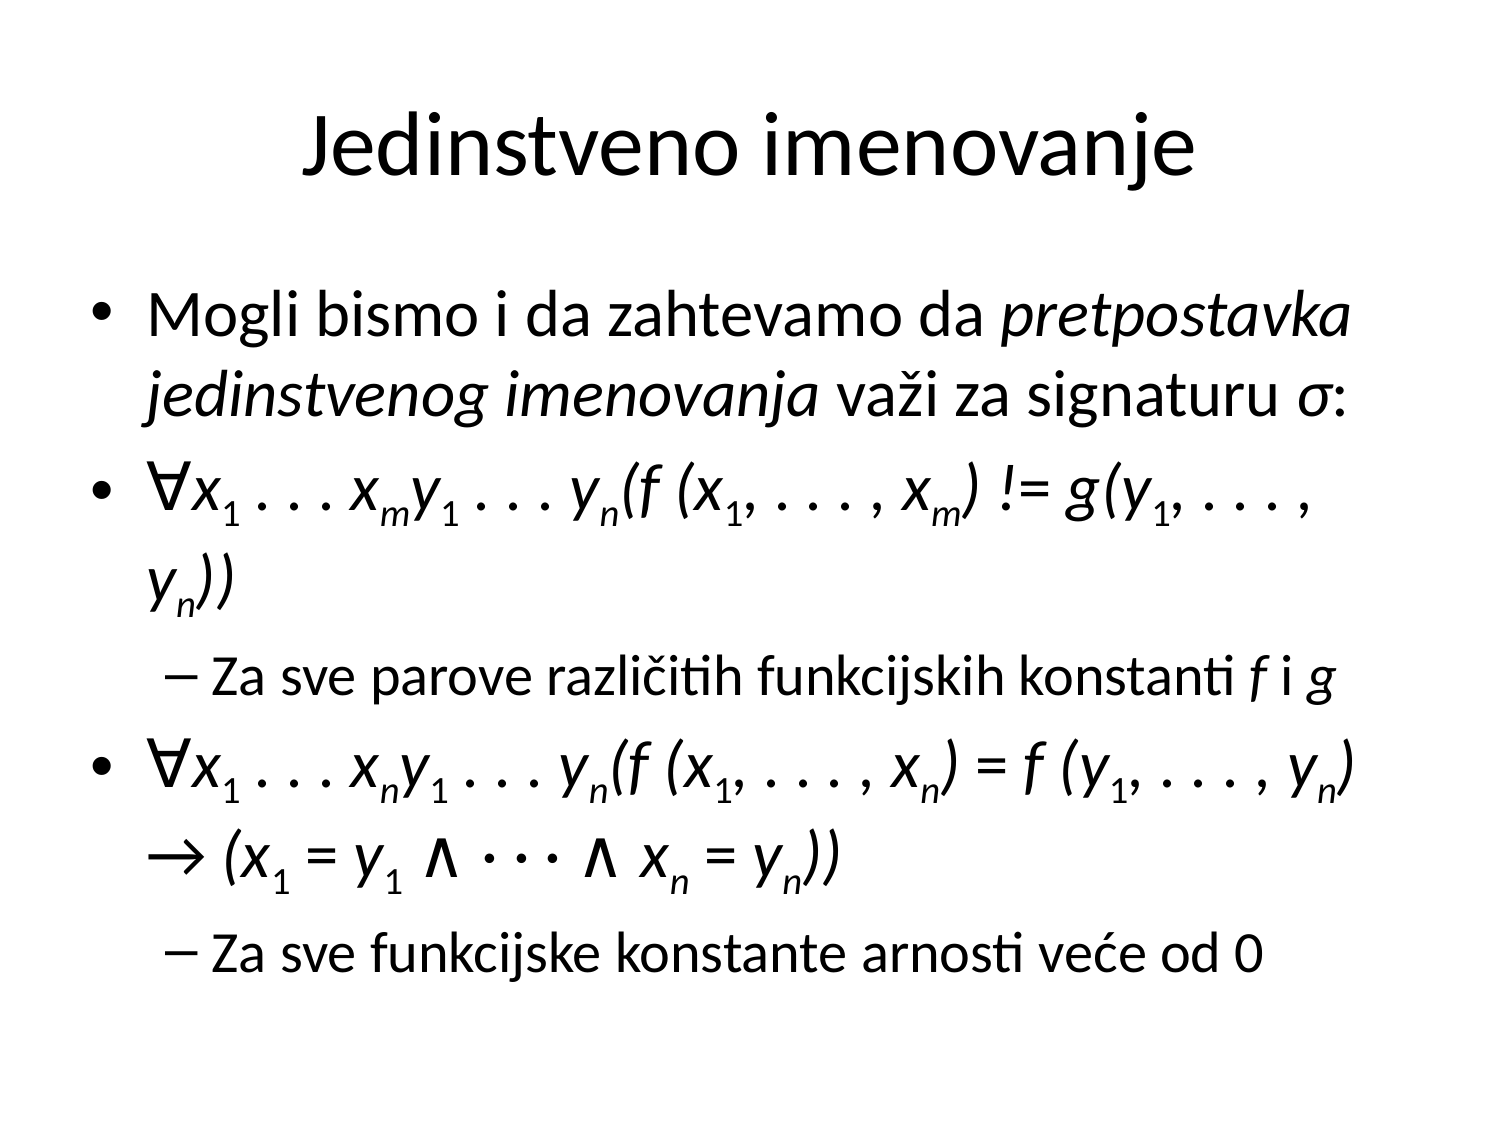

# Jedinstveno imenovanje
Mogli bismo i da zahtevamo da pretpostavka jedinstvenog imenovanja važi za signaturu σ:
∀x1 . . . xmy1 . . . yn(f (x1, . . . , xm) != g(y1, . . . , yn))
Za sve parove različitih funkcijskih konstanti f i g
∀x1 . . . xny1 . . . yn(f (x1, . . . , xn) = f (y1, . . . , yn) → (x1 = y1 ∧ · · · ∧ xn = yn))
Za sve funkcijske konstante arnosti veće od 0